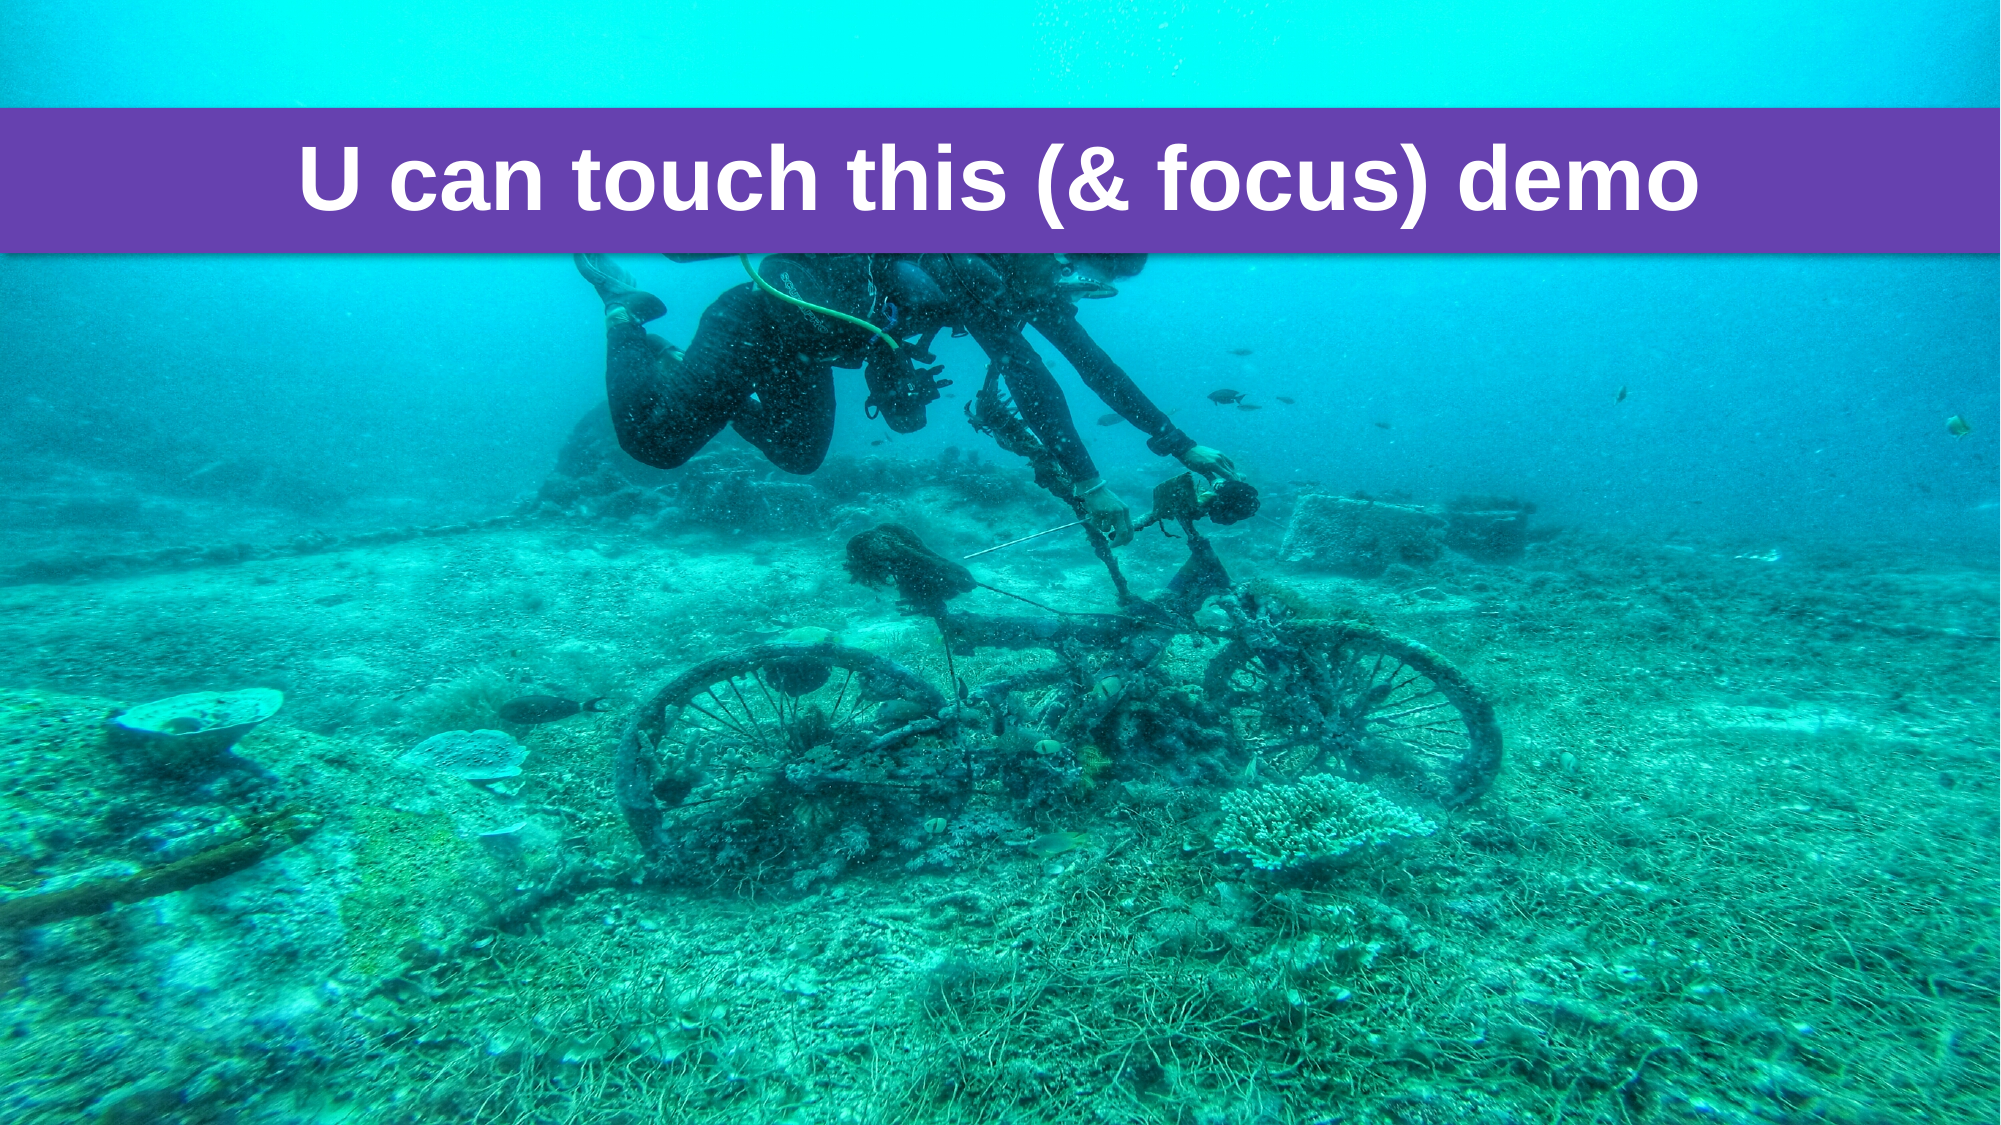

# U can touch this (& focus) demo